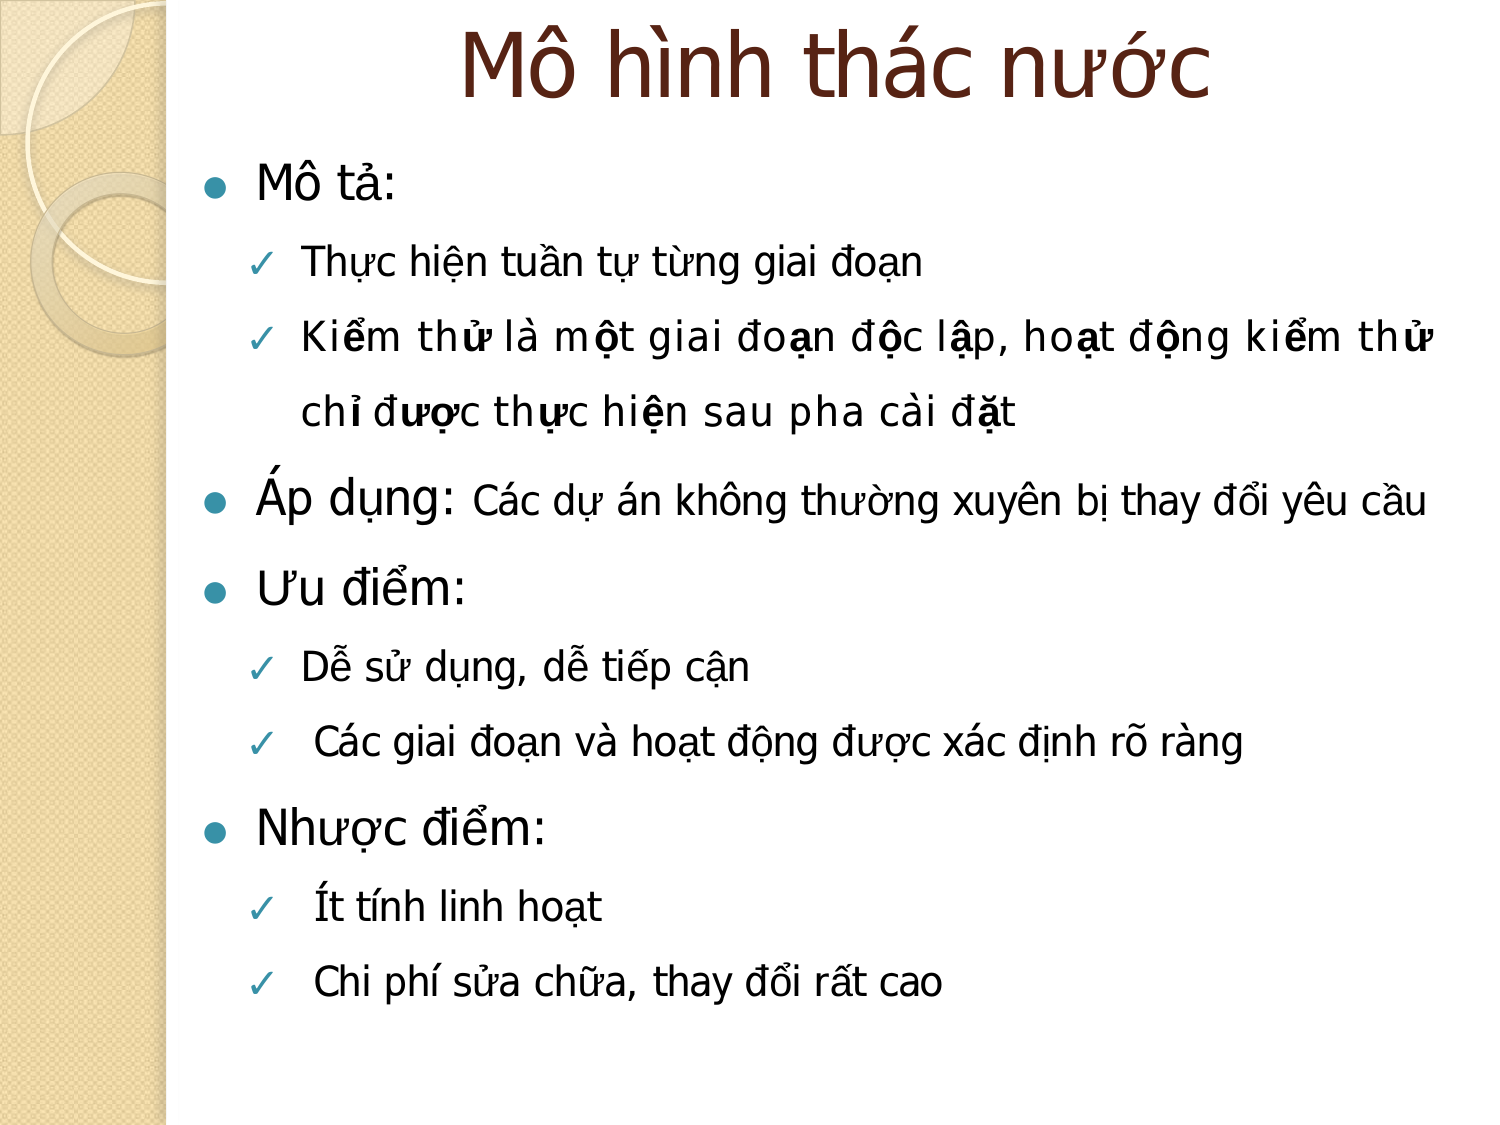

# Mô hình thác nước

Mô tả:
Thực hiện tuần tự từng giai đoạn
Kiểm thử là một giai đoạn độc lập, hoạt động kiểm thử chỉ được thực hiện sau pha cài đặt
Áp dụng: Các dự án không thường xuyên bị thay đổi yêu cầu
Ưu điểm:
Dễ sử dụng, dễ tiếp cận
 Các giai đoạn và hoạt động được xác định rõ ràng
Nhược điểm:
 Ít tính linh hoạt
 Chi phí sửa chữa, thay đổi rất cao